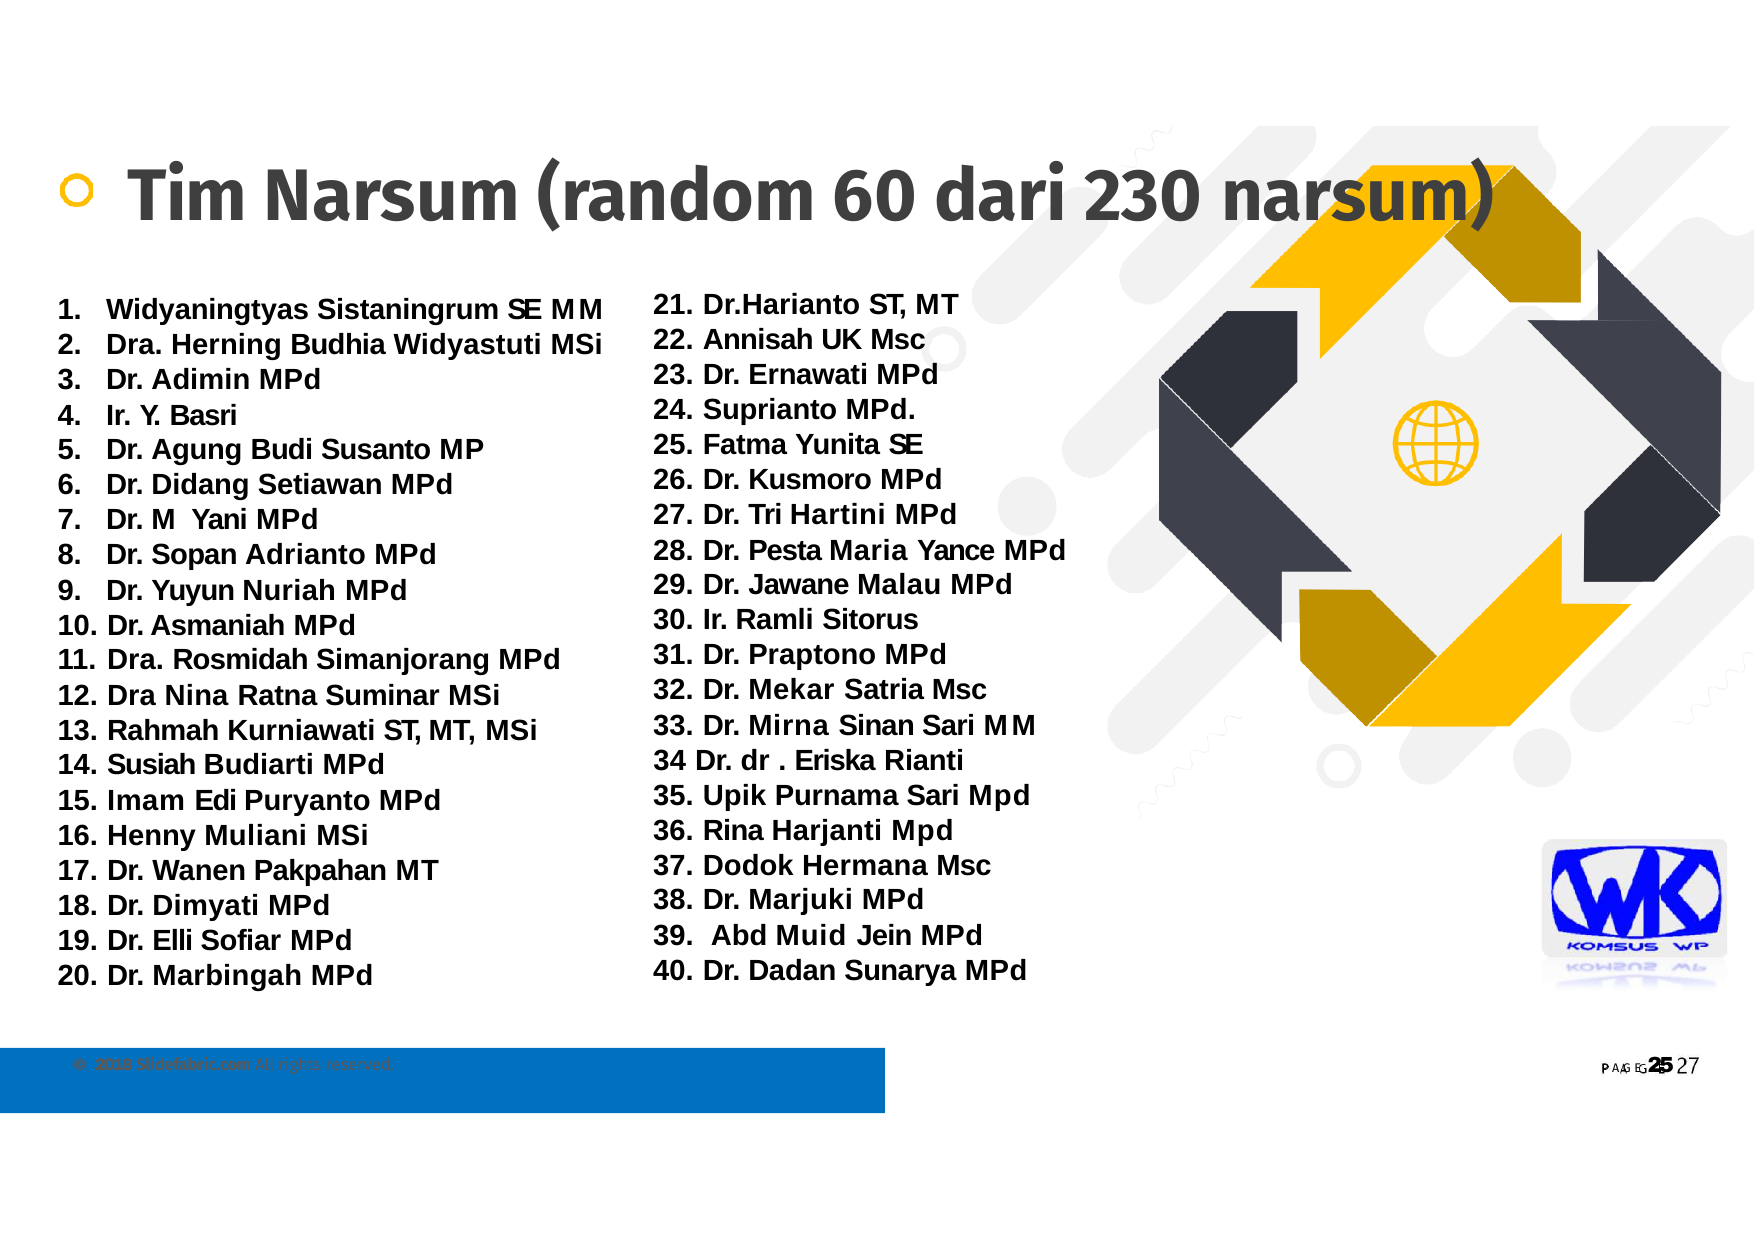

# Tim Narsum (random 60 dari 230 narsum)
Dr.Harianto ST, MT
Annisah UK Msc
Dr. Ernawati MPd
Suprianto MPd.
Fatma Yunita SE
Dr. Kusmoro MPd
Dr. Tri Hartini MPd
Dr. Pesta Maria Yance MPd
Dr. Jawane Malau MPd
Ir. Ramli Sitorus
Dr. Praptono MPd
Dr. Mekar Satria Msc
Dr. Mirna Sinan Sari MM
34 Dr. dr . Eriska Rianti
Upik Purnama Sari Mpd
Rina Harjanti Mpd
Dodok Hermana Msc
Dr. Marjuki MPd
Abd Muid Jein MPd
Dr. Dadan Sunarya MPd
Widyaningtyas Sistaningrum SE MM
Dra. Herning Budhia Widyastuti MSi
Dr. Adimin MPd
Ir. Y. Basri
Dr. Agung Budi Susanto MP
Dr. Didang Setiawan MPd
Dr. M Yani MPd
Dr. Sopan Adrianto MPd
Dr. Yuyun Nuriah MPd
Dr. Asmaniah MPd
Dra. Rosmidah Simanjorang MPd
Dra Nina Ratna Suminar MSi
Rahmah Kurniawati ST, MT, MSi
Susiah Budiarti MPd
Imam Edi Puryanto MPd
Henny Muliani MSi
Dr. Wanen Pakpahan MT
Dr. Dimyati MPd
Dr. Elli Sofiar MPd
Dr. Marbingah MPd

P A G E 25

© 2018 Slidefabric.com All rights reserved.